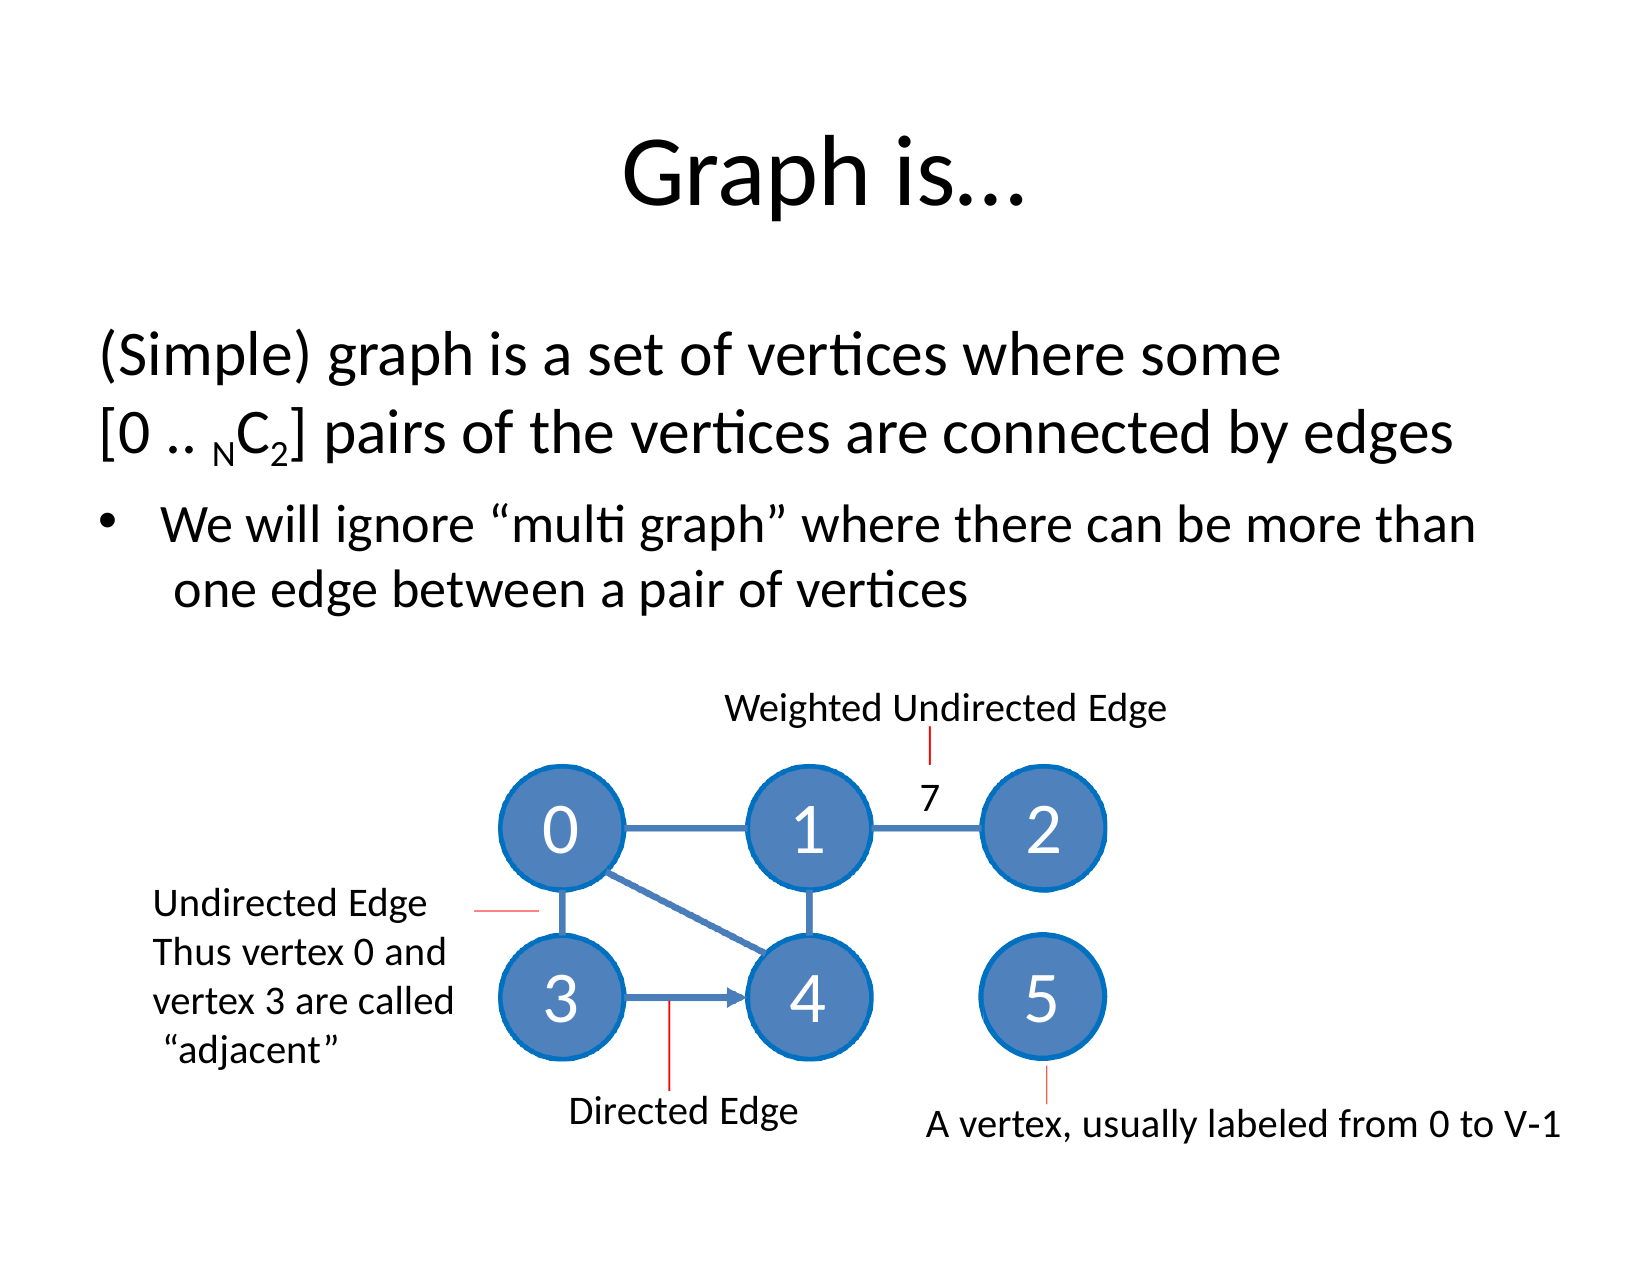

# Graph is…
(Simple) graph is a set of vertices where some
[0 .. NC2] pairs of the vertices are connected by edges
We will ignore “multi graph” where there can be more than  one edge between a pair of vertices
Weighted Undirected Edge

7
0
1	2
Undirected Edge  Thus vertex 0 and  vertex 3 are called  “adjacent”

3
4
5
A vertex, usually labeled from 0 to V‐1
Directed Edge